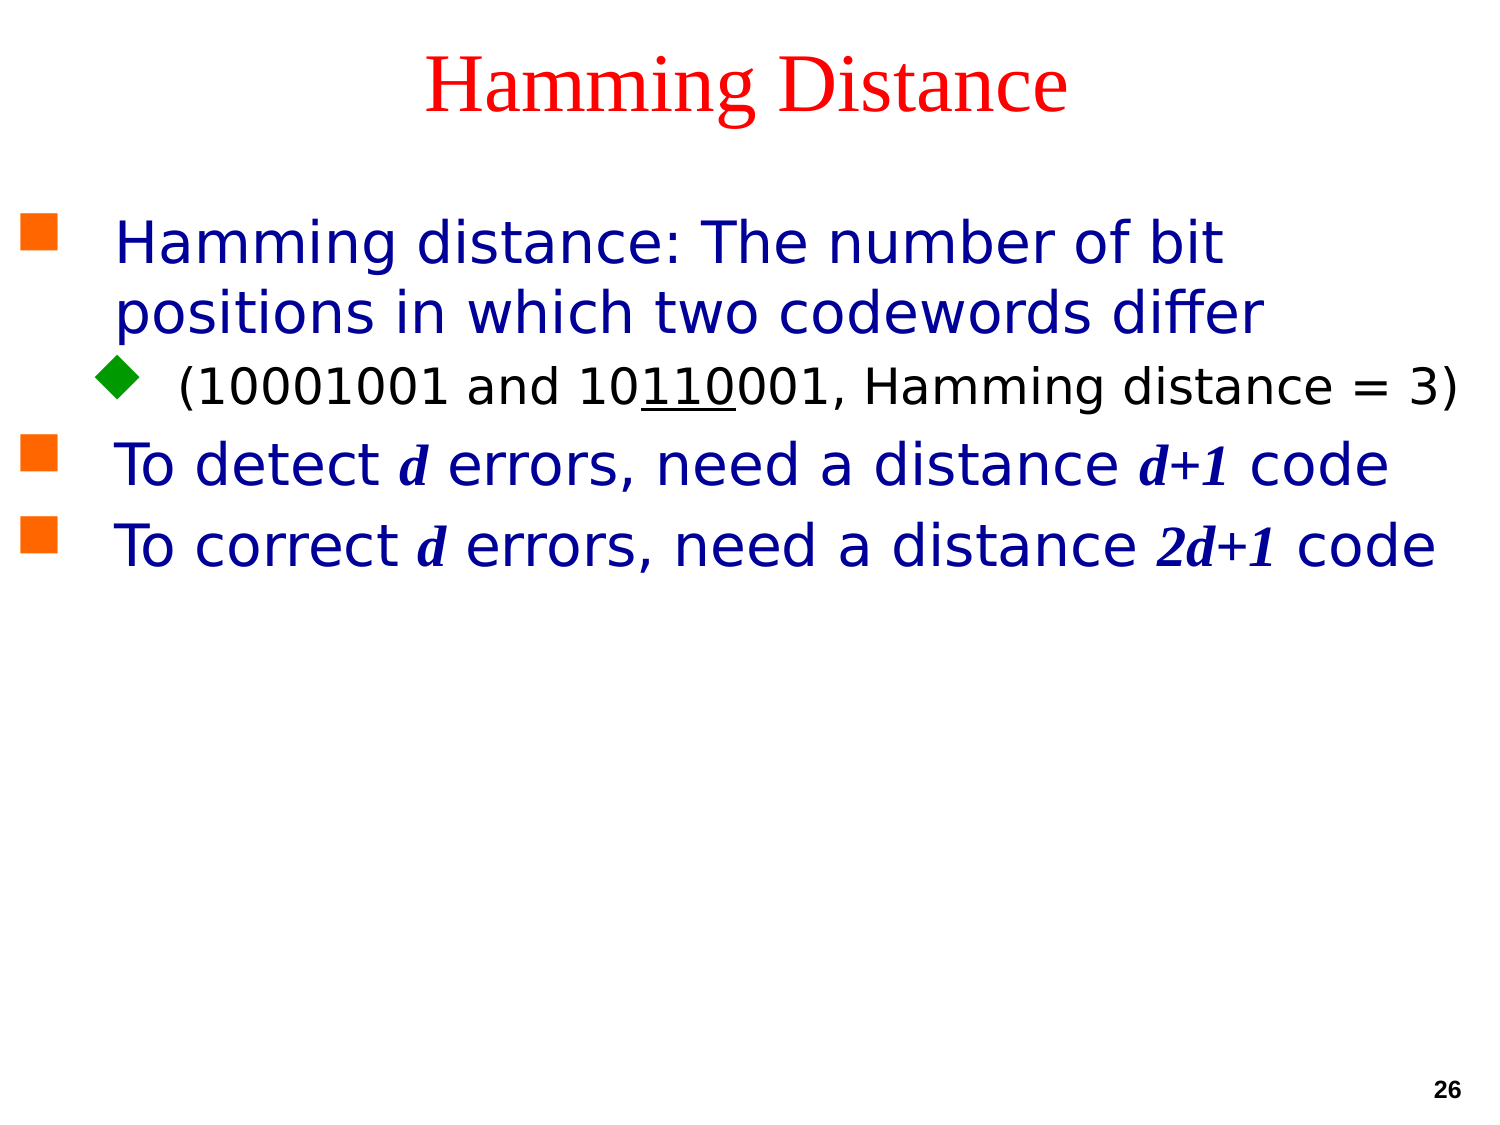

# Hamming Distance
Hamming distance: The number of bit positions in which two codewords differ
(10001001 and 10110001, Hamming distance = 3)
To detect d errors, need a distance d+1 code
To correct d errors, need a distance 2d+1 code